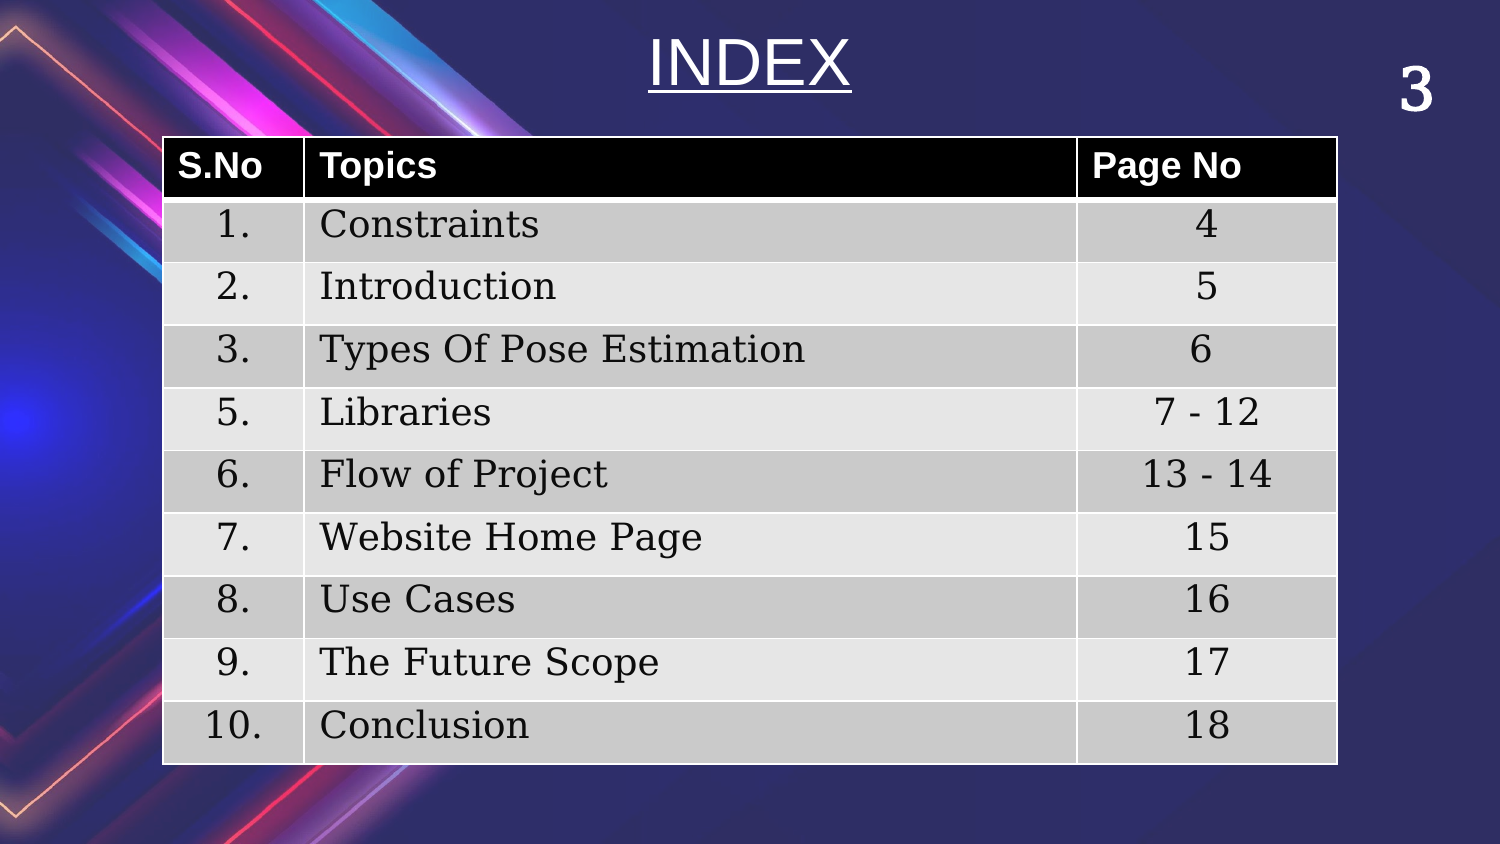

# INDEX
3
| S.No | Topics | Page No |
| --- | --- | --- |
| 1. | Constraints | 4 |
| 2. | Introduction | 5 |
| 3. | Types Of Pose Estimation | 6 |
| 5. | Libraries | 7 - 12 |
| 6. | Flow of Project | 13 - 14 |
| 7. | Website Home Page | 15 |
| 8. | Use Cases | 16 |
| 9. | The Future Scope | 17 |
| 10. | Conclusion | 18 |